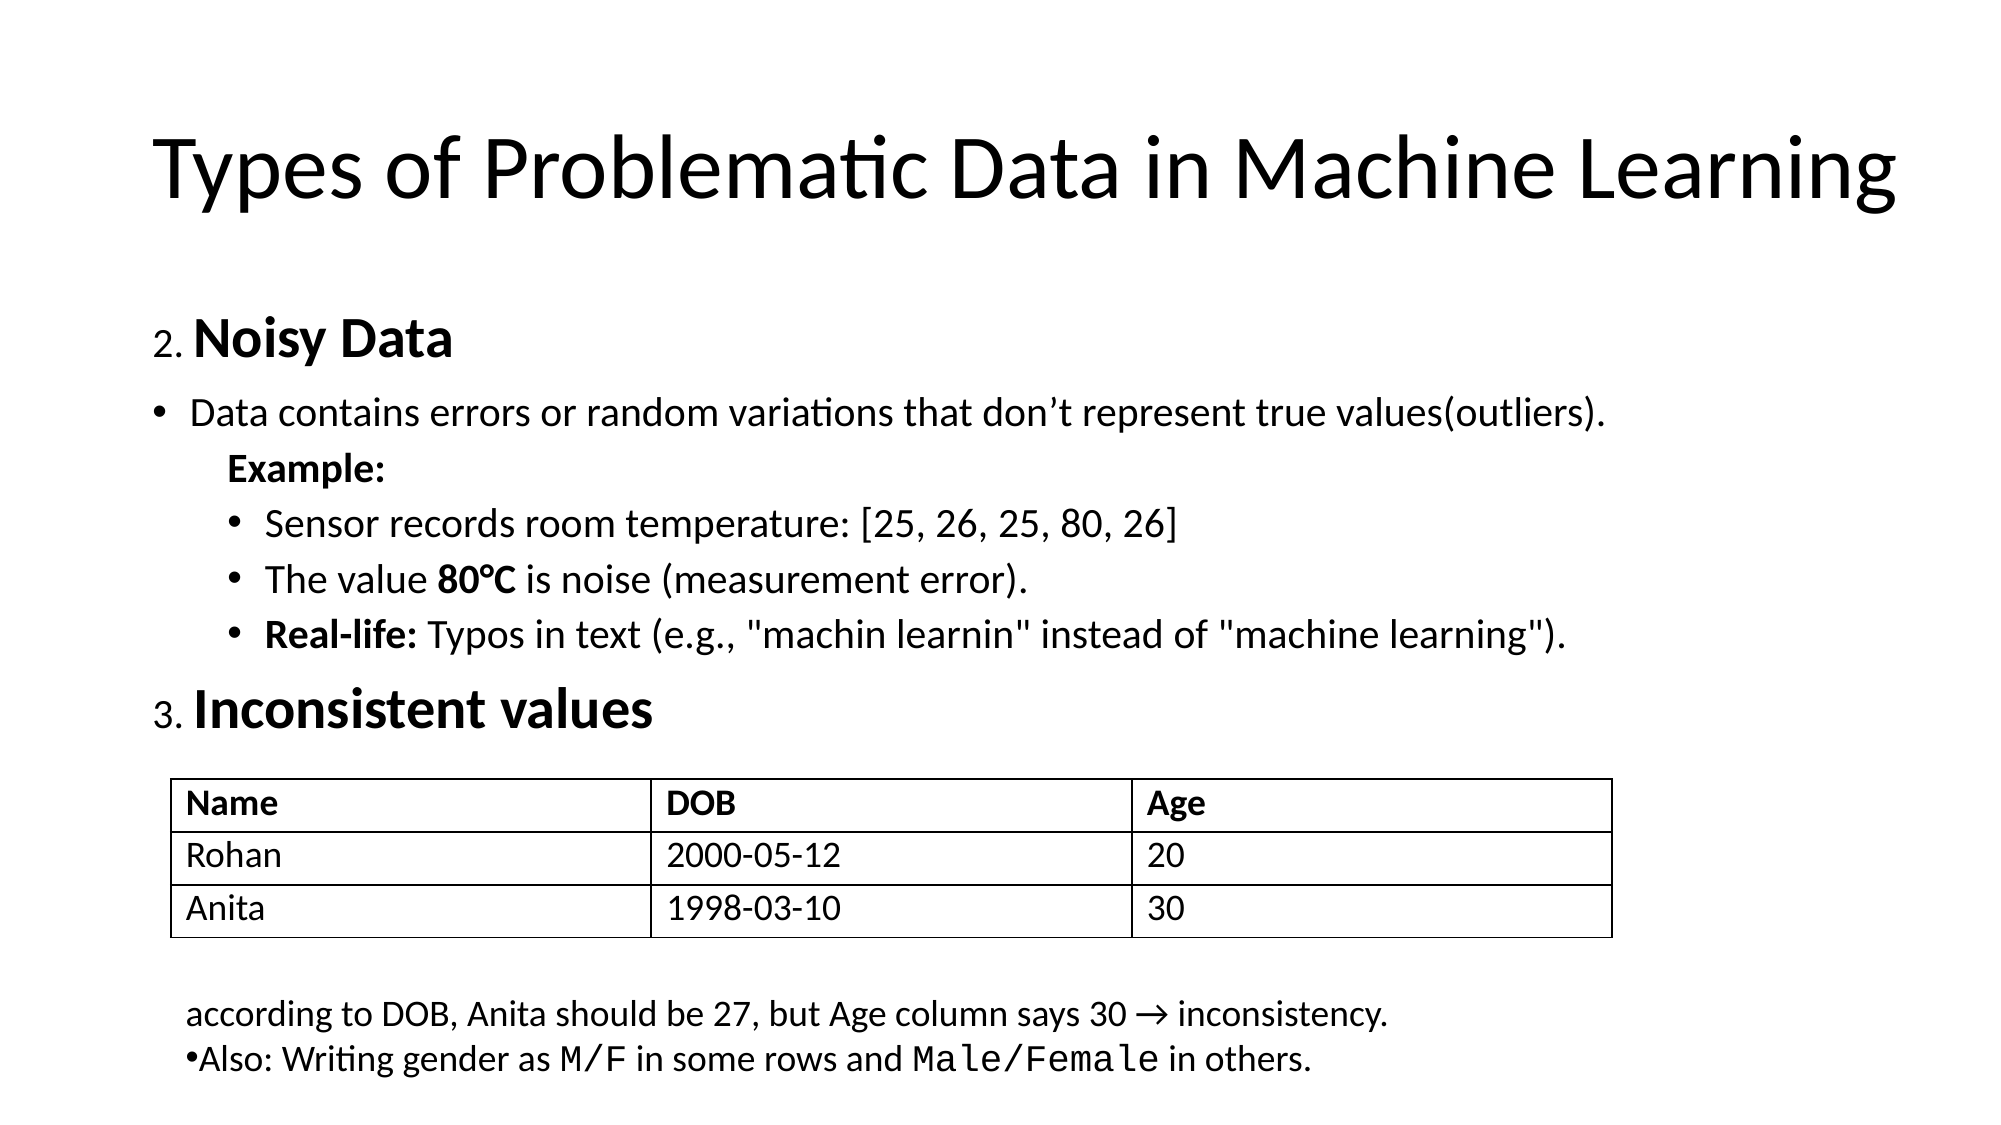

Types of Problematic Data in Machine Learning
2. Noisy Data
Data contains errors or random variations that don’t represent true values(outliers).
Example:
Sensor records room temperature: [25, 26, 25, 80, 26]
The value 80°C is noise (measurement error).
Real-life: Typos in text (e.g., "machin learnin" instead of "machine learning").
3. Inconsistent values

| Name | DOB | Age |
| --- | --- | --- |
| Rohan | 2000-05-12 | 20 |
| Anita | 1998-03-10 | 30 |
according to DOB, Anita should be 27, but Age column says 30 → inconsistency.
Also: Writing gender as M/F in some rows and Male/Female in others.
Example:
👉 According to DOB, Anita should be 27, but Age column says 30 → inconsistency.
Also: Writing gender as M/F in some rows and Male/Female in others.